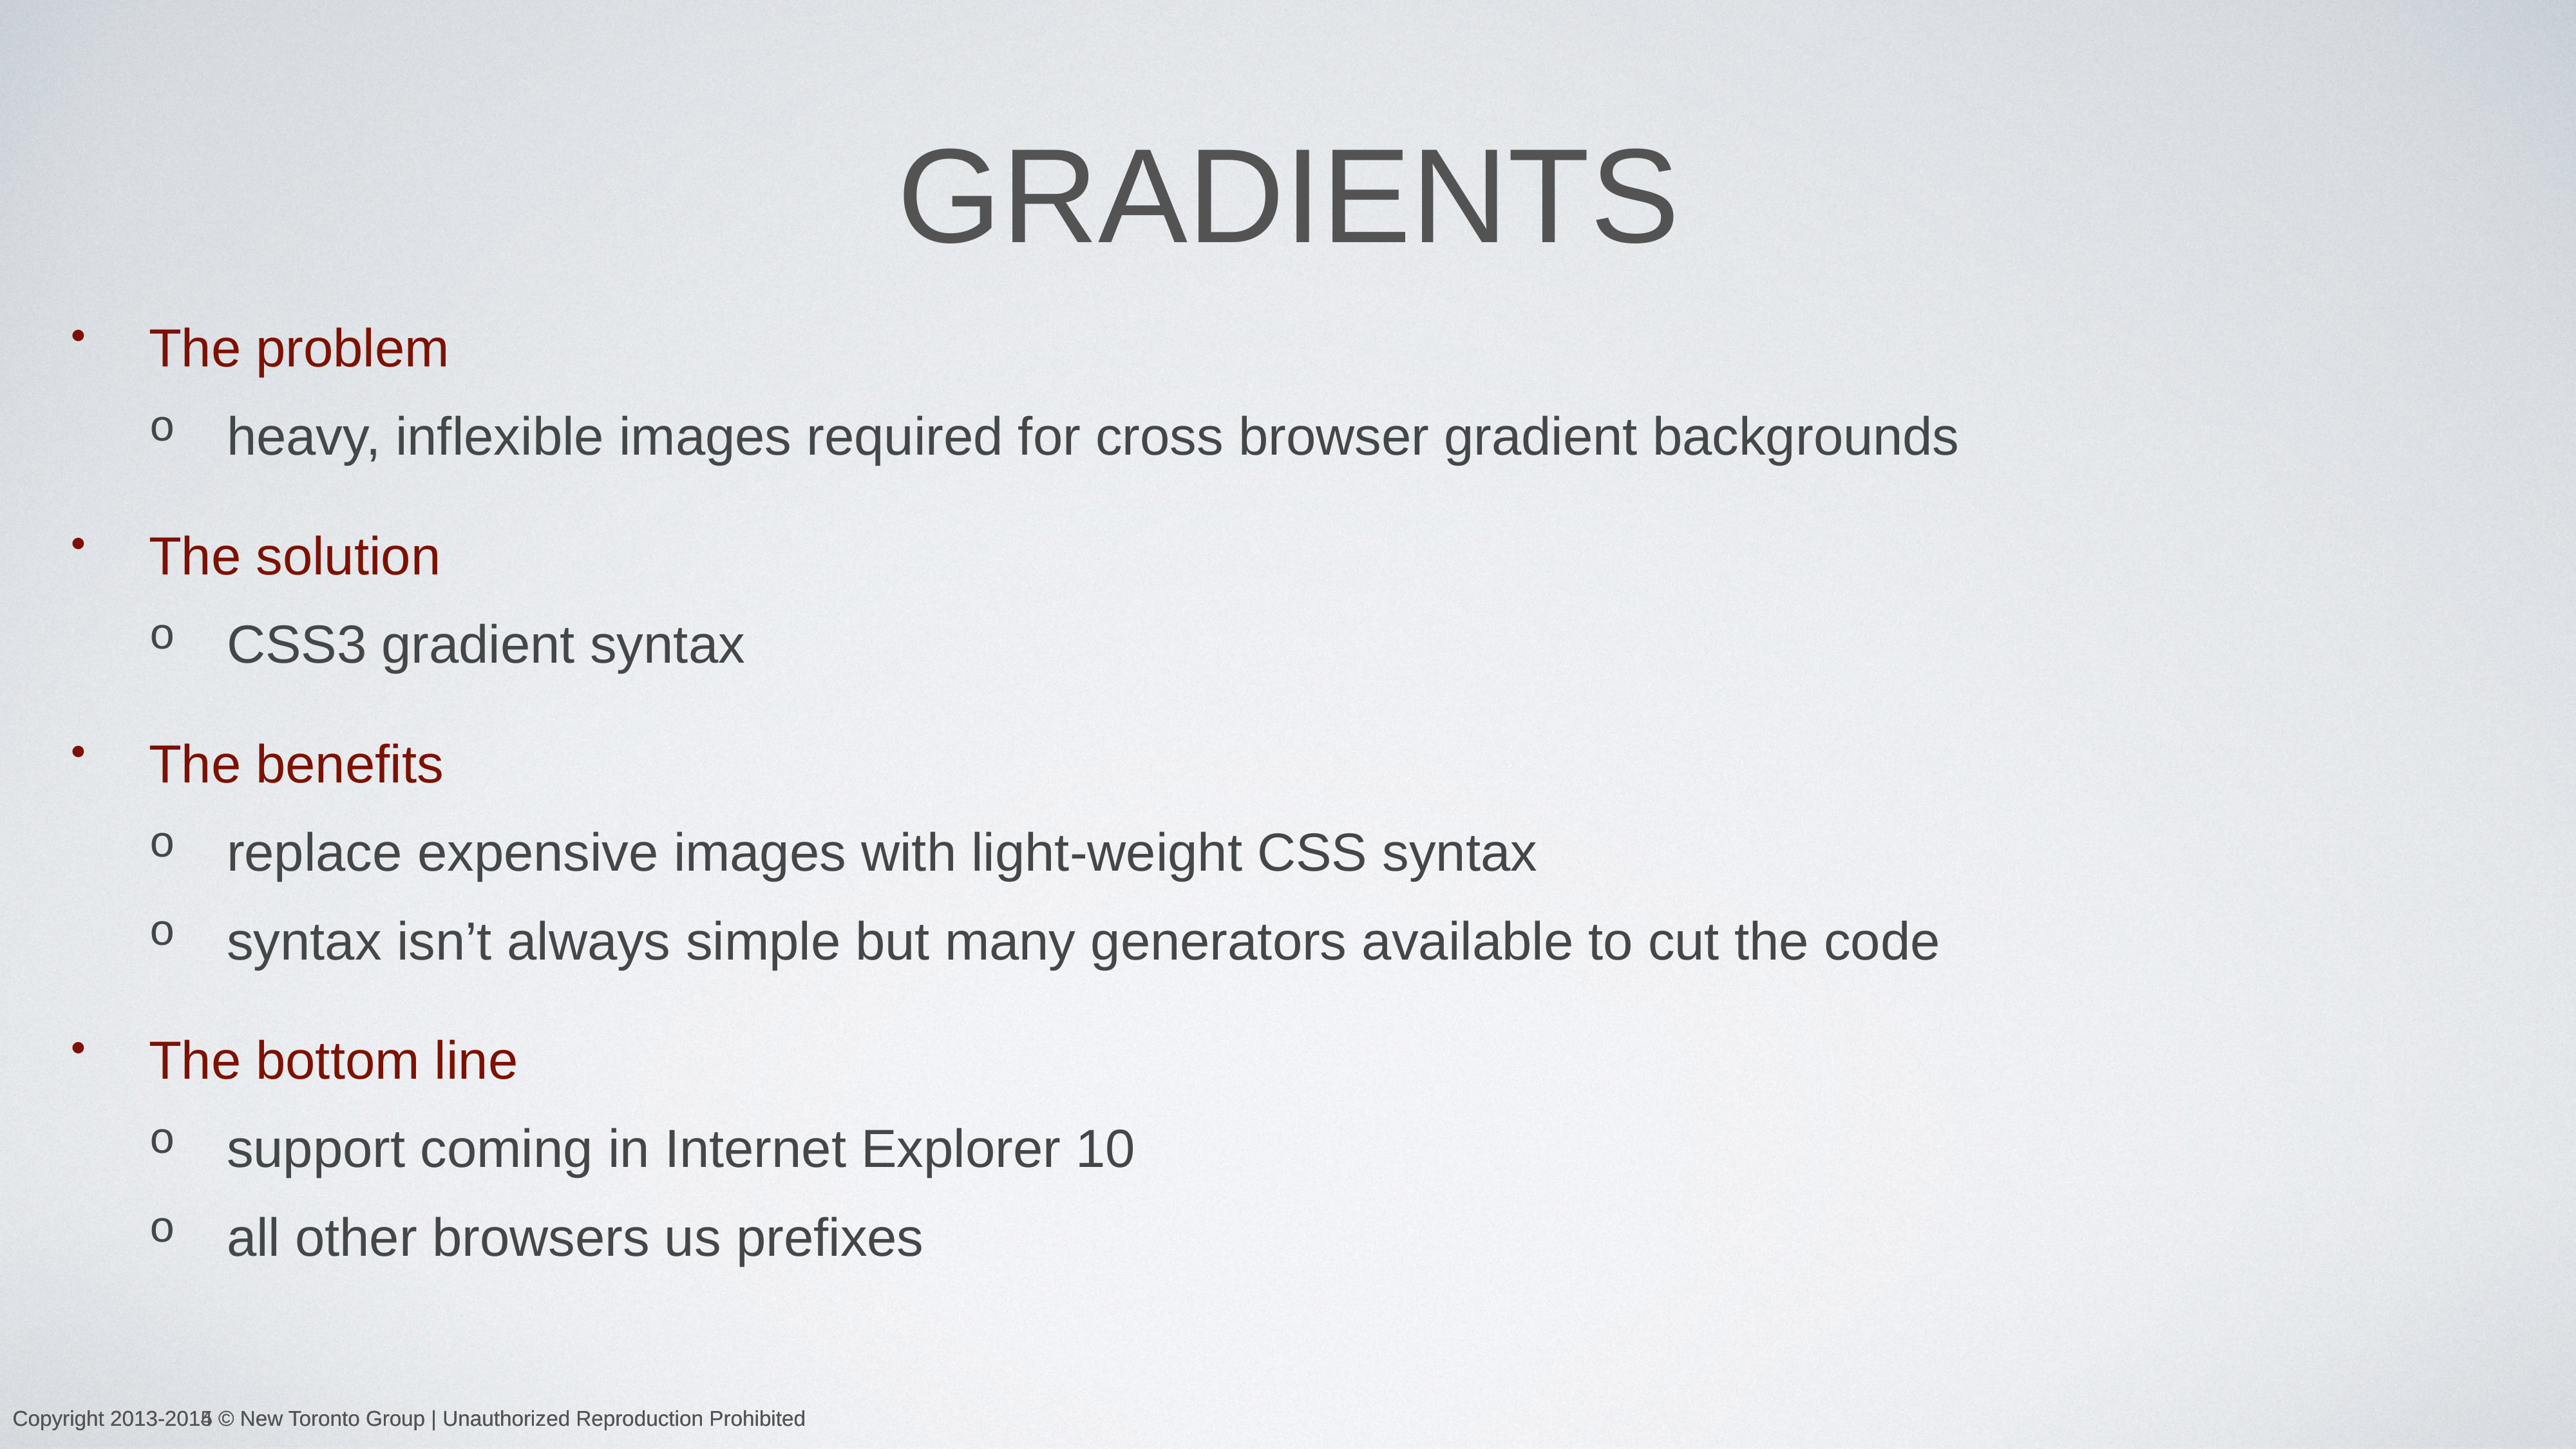

# Gradients
The problem
heavy, inflexible images required for cross browser gradient backgrounds
The solution
CSS3 gradient syntax
The benefits
replace expensive images with light-weight CSS syntax
syntax isn’t always simple but many generators available to cut the code
The bottom line
support coming in Internet Explorer 10
all other browsers us prefixes